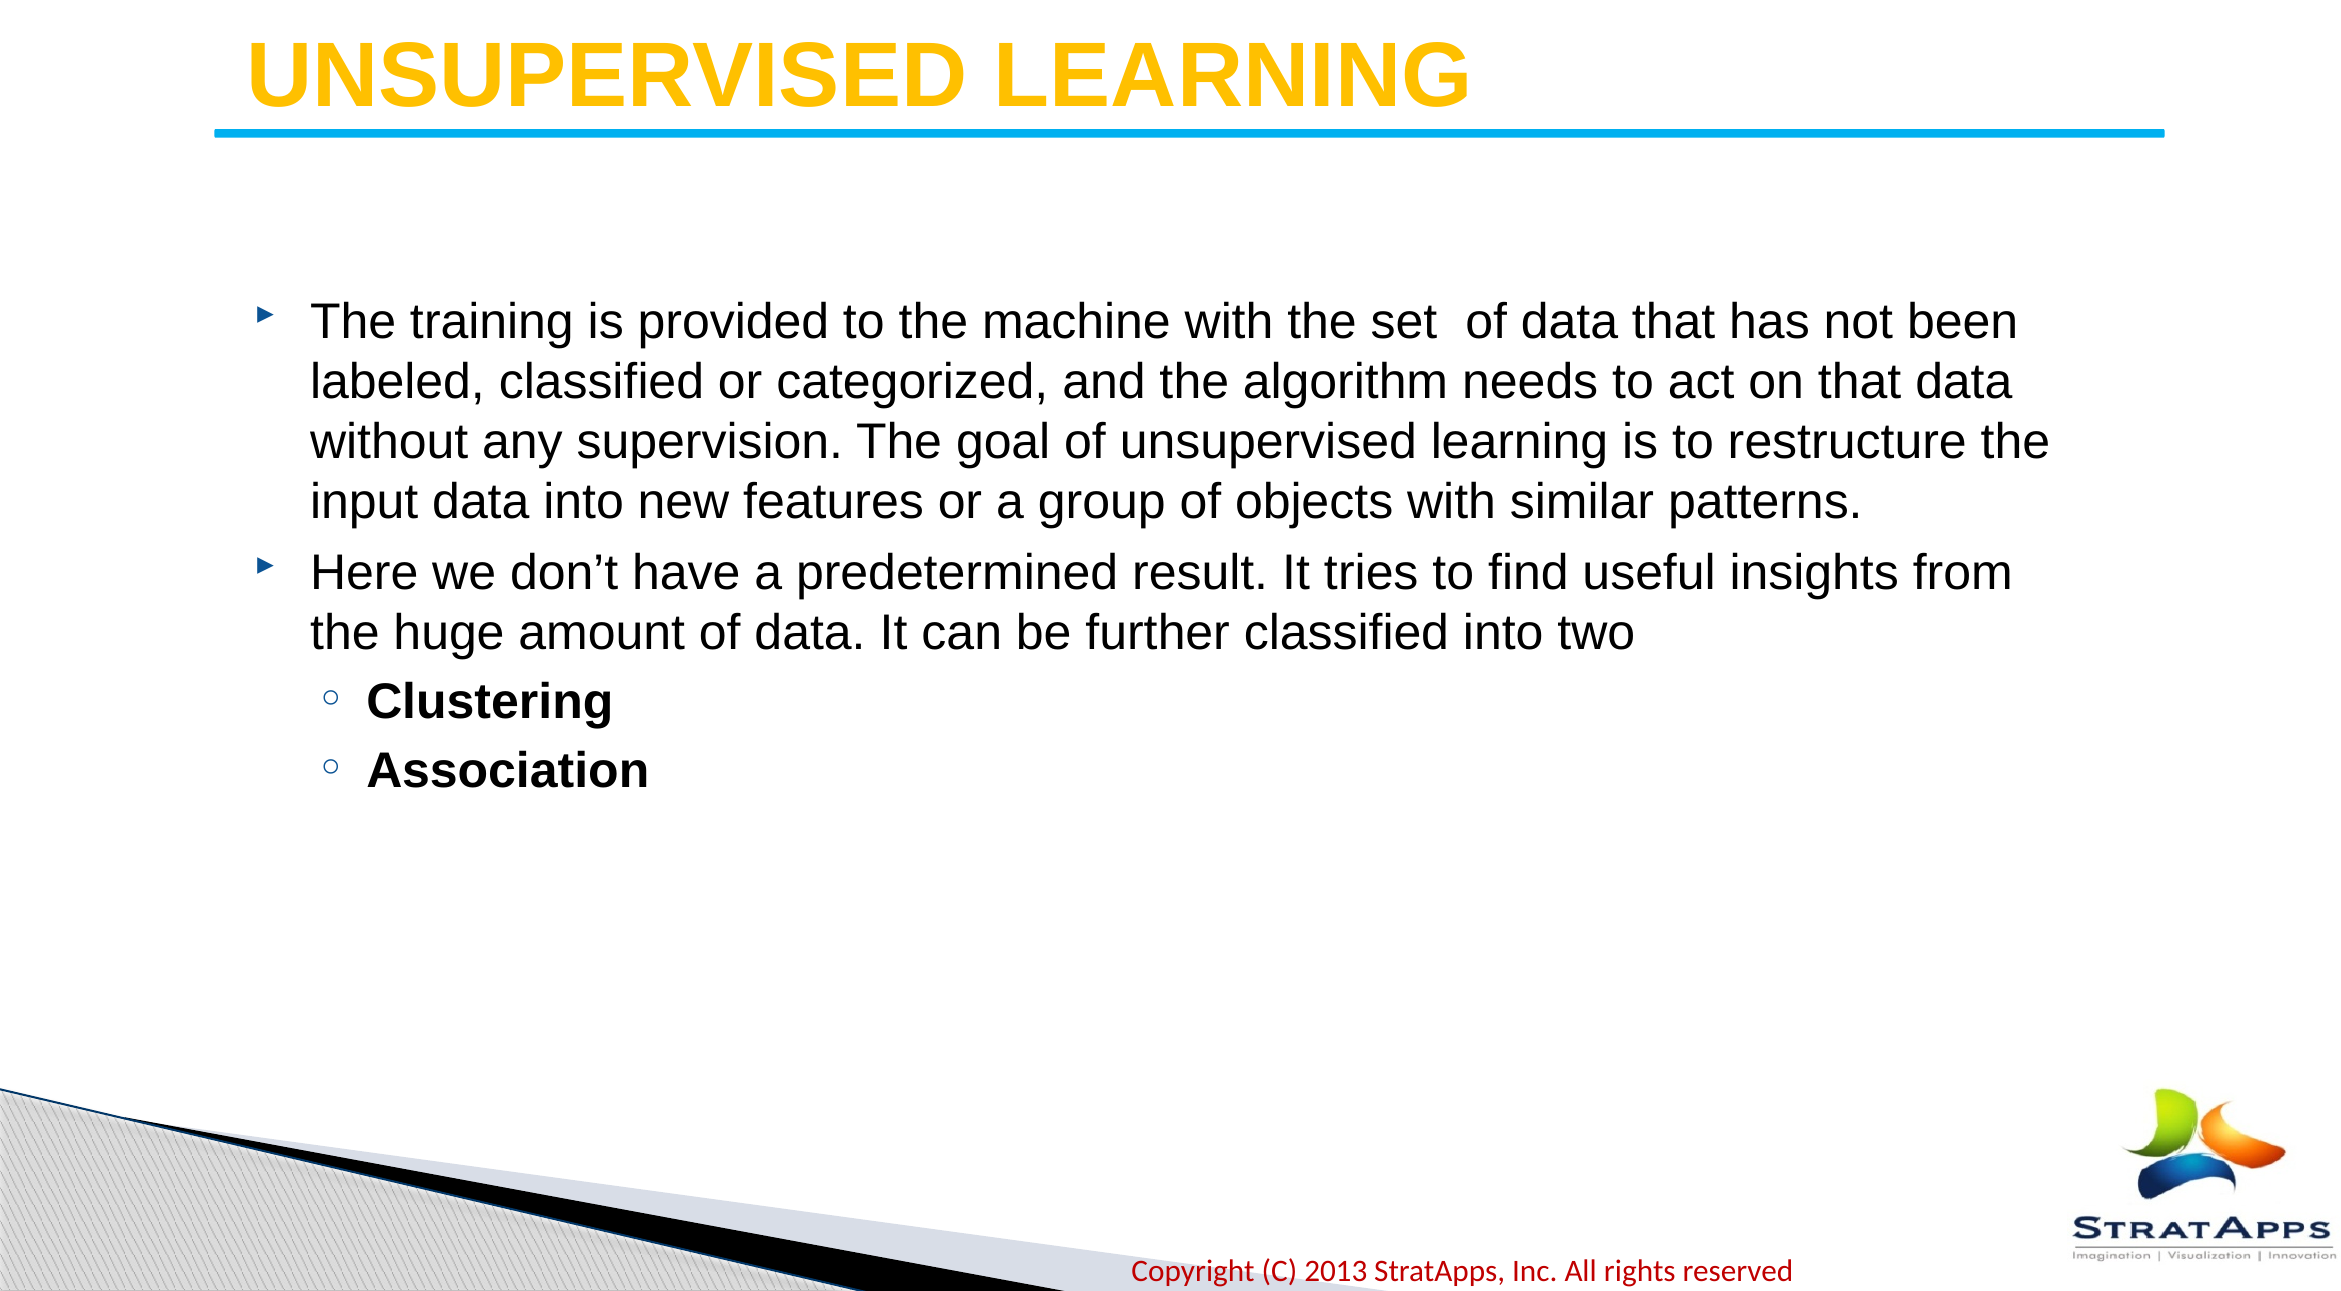

UNSUPERVISED LEARNING
The training is provided to the machine with the set  of data that has not been labeled, classified or categorized, and the algorithm needs to act on that data without any supervision. The goal of unsupervised learning is to restructure the input data into new features or a group of objects with similar patterns.
Here we don’t have a predetermined result. It tries to find useful insights from the huge amount of data. It can be further classified into two
Clustering
Association